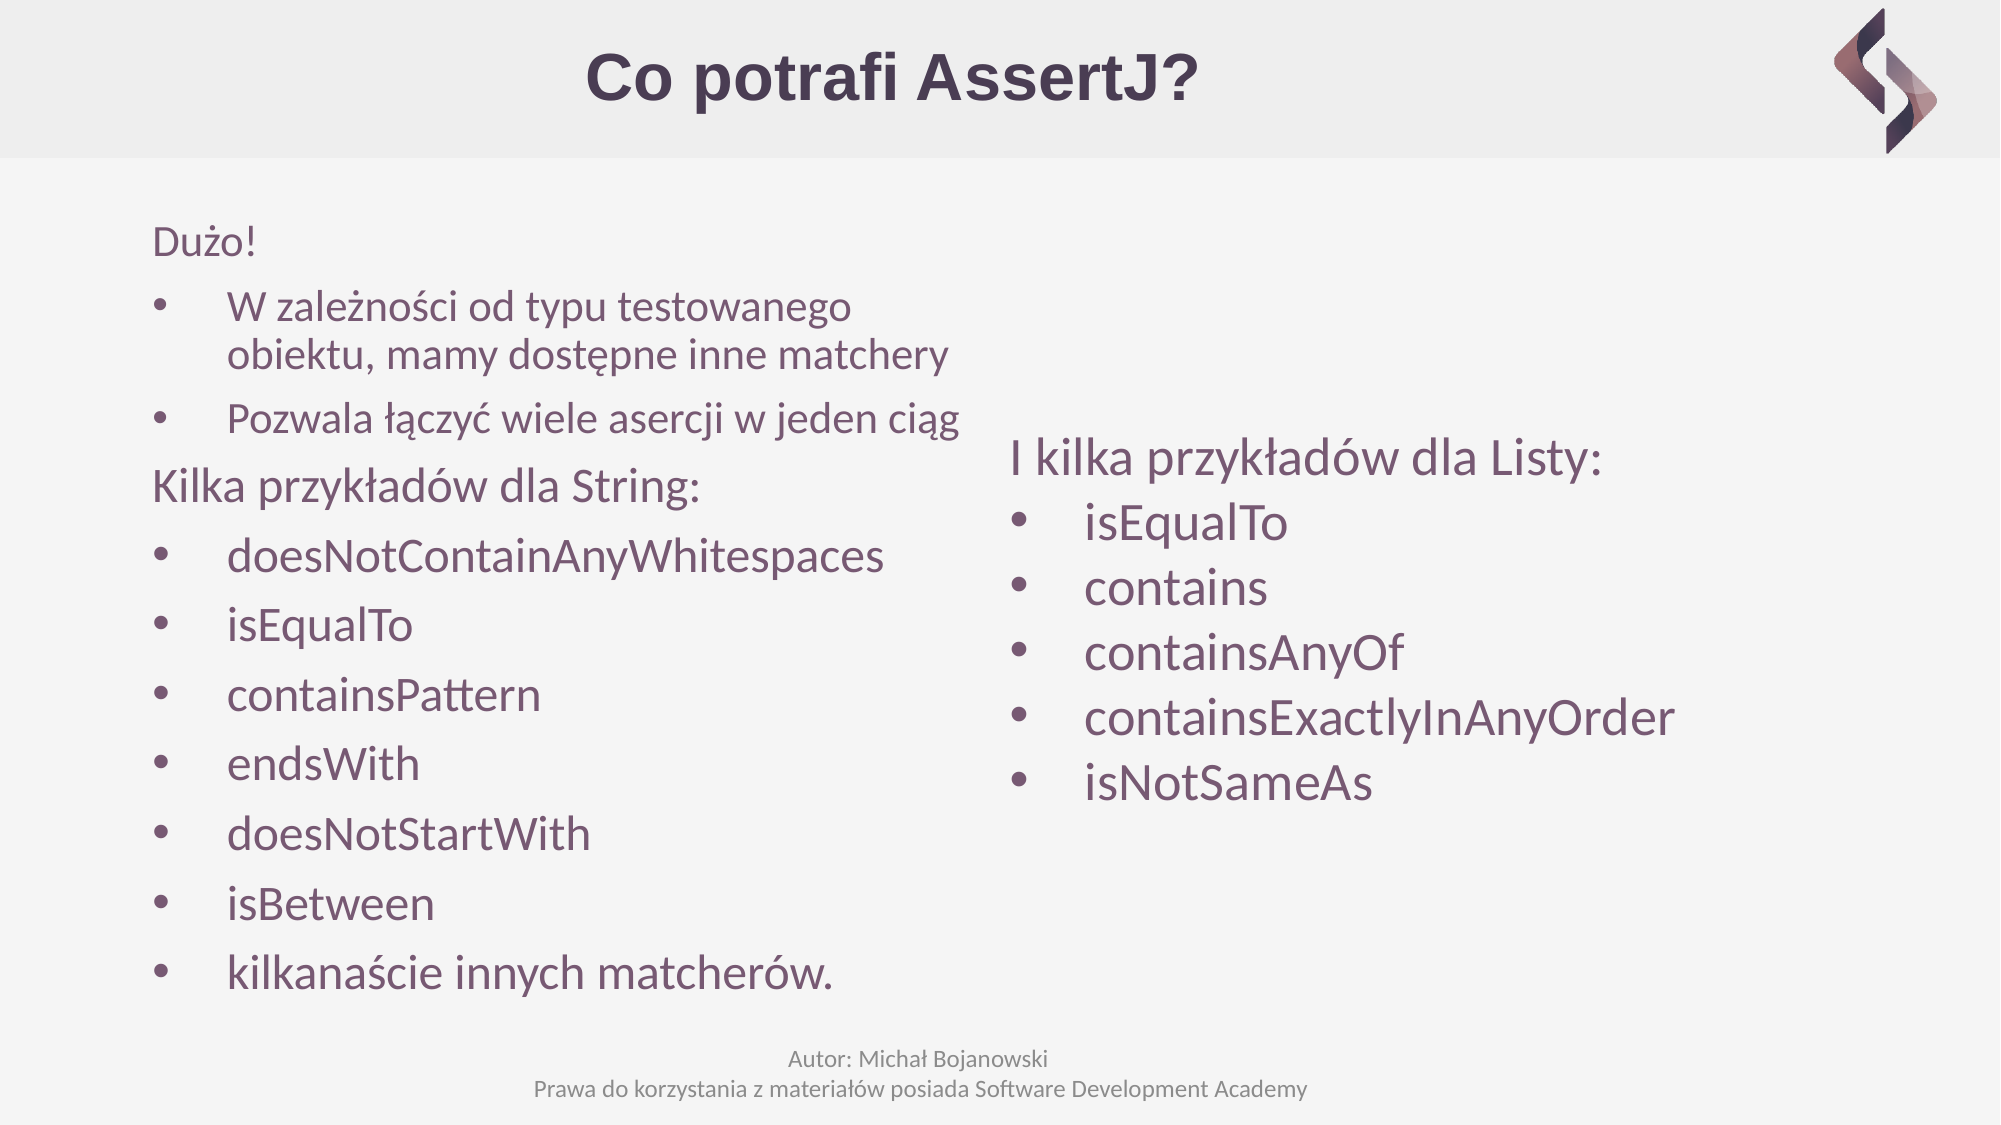

# Co potrafi AssertJ?

Dużo!
W zależności od typu testowanego obiektu, mamy dostępne inne matchery
Pozwala łączyć wiele asercji w jeden ciąg
Kilka przykładów dla String:
doesNotContainAnyWhitespaces
isEqualTo
containsPattern
endsWith
doesNotStartWith
isBetween
kilkanaście innych matcherów.
I kilka przykładów dla Listy:
isEqualTo
contains
containsAnyOf
containsExactlyInAnyOrder
isNotSameAs
Autor: Michał Bojanowski
Prawa do korzystania z materiałów posiada Software Development Academy